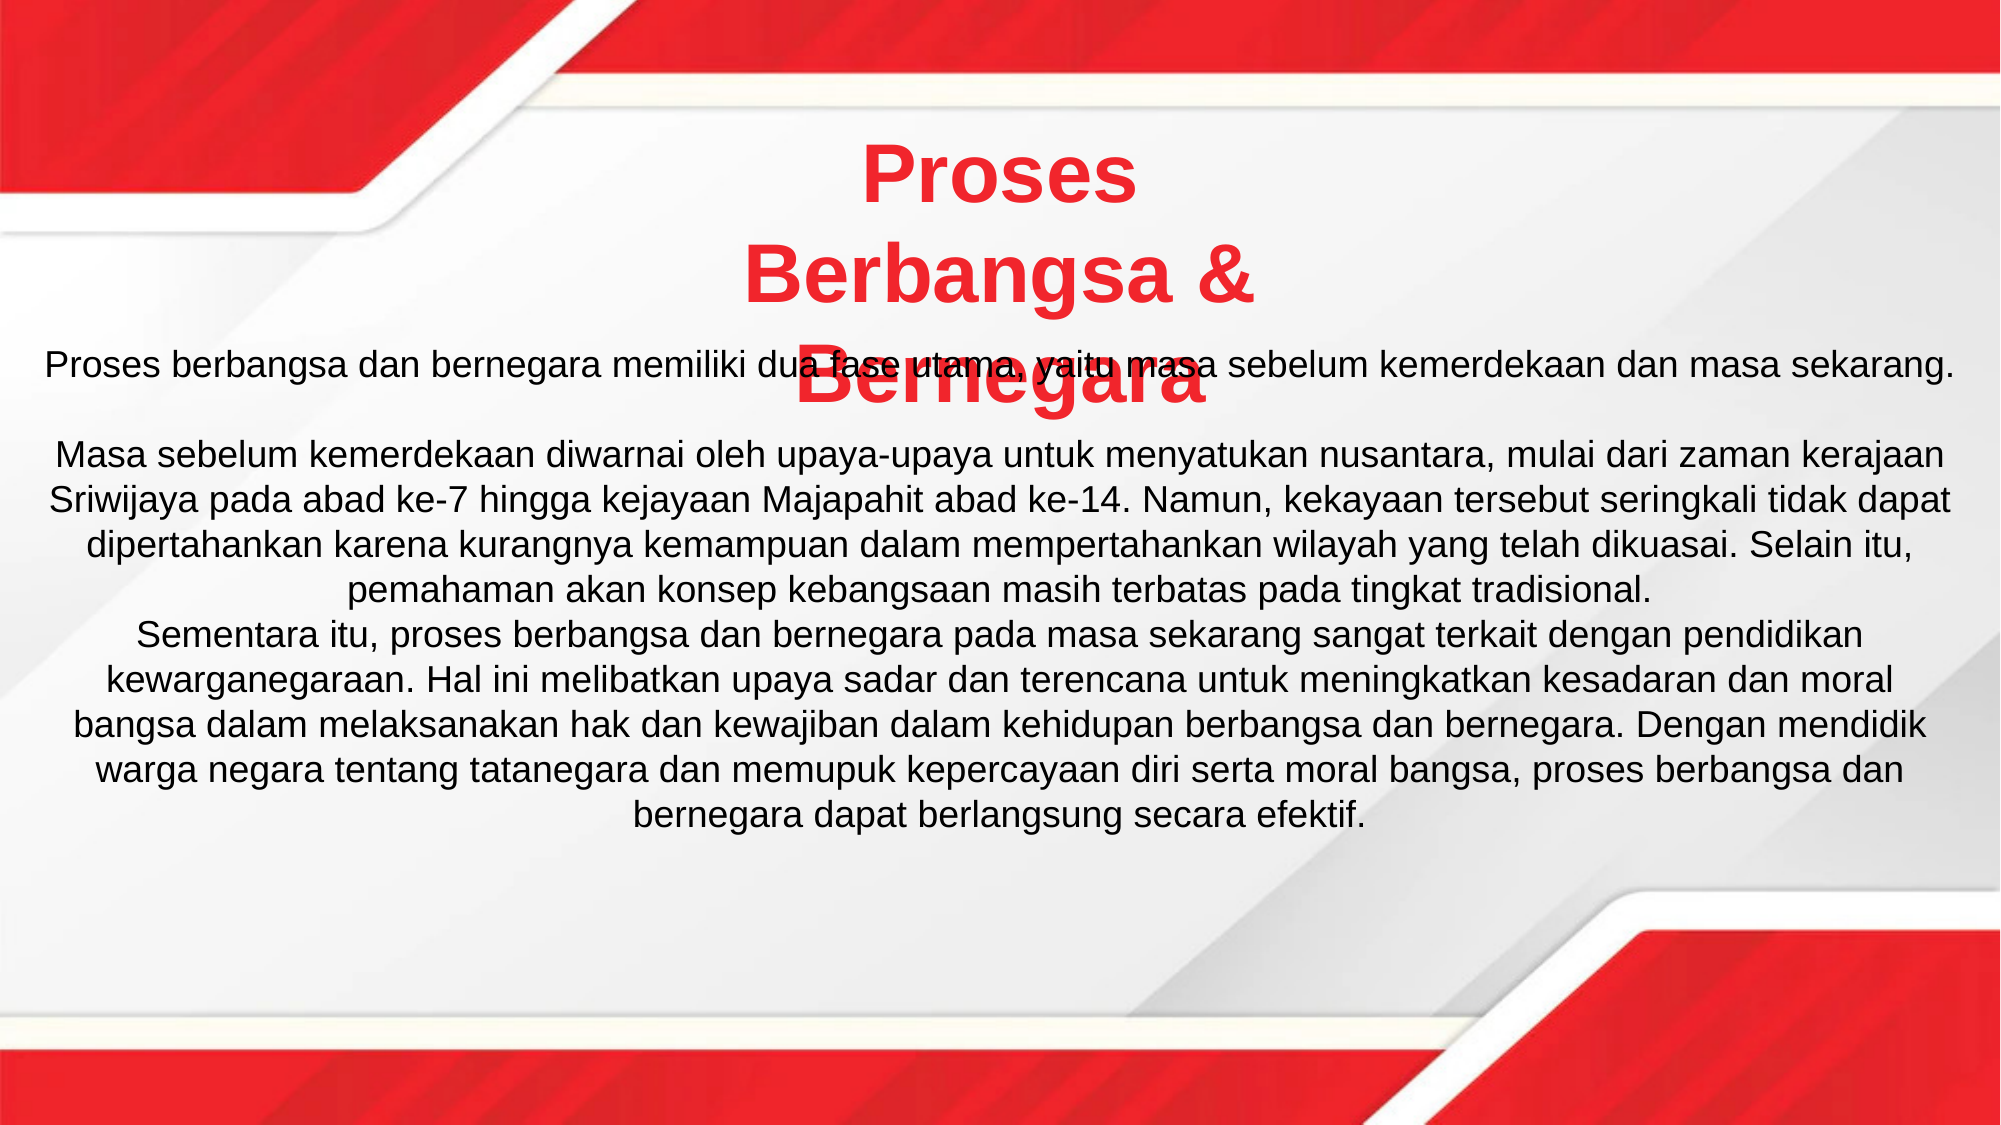

Proses Berbangsa & Bernegara
Proses berbangsa dan bernegara memiliki dua fase utama, yaitu masa sebelum kemerdekaan dan masa sekarang.

Masa sebelum kemerdekaan diwarnai oleh upaya-upaya untuk menyatukan nusantara, mulai dari zaman kerajaan Sriwijaya pada abad ke-7 hingga kejayaan Majapahit abad ke-14. Namun, kekayaan tersebut seringkali tidak dapat dipertahankan karena kurangnya kemampuan dalam mempertahankan wilayah yang telah dikuasai. Selain itu, pemahaman akan konsep kebangsaan masih terbatas pada tingkat tradisional.
Sementara itu, proses berbangsa dan bernegara pada masa sekarang sangat terkait dengan pendidikan kewarganegaraan. Hal ini melibatkan upaya sadar dan terencana untuk meningkatkan kesadaran dan moral bangsa dalam melaksanakan hak dan kewajiban dalam kehidupan berbangsa dan bernegara. Dengan mendidik warga negara tentang tatanegara dan memupuk kepercayaan diri serta moral bangsa, proses berbangsa dan bernegara dapat berlangsung secara efektif.